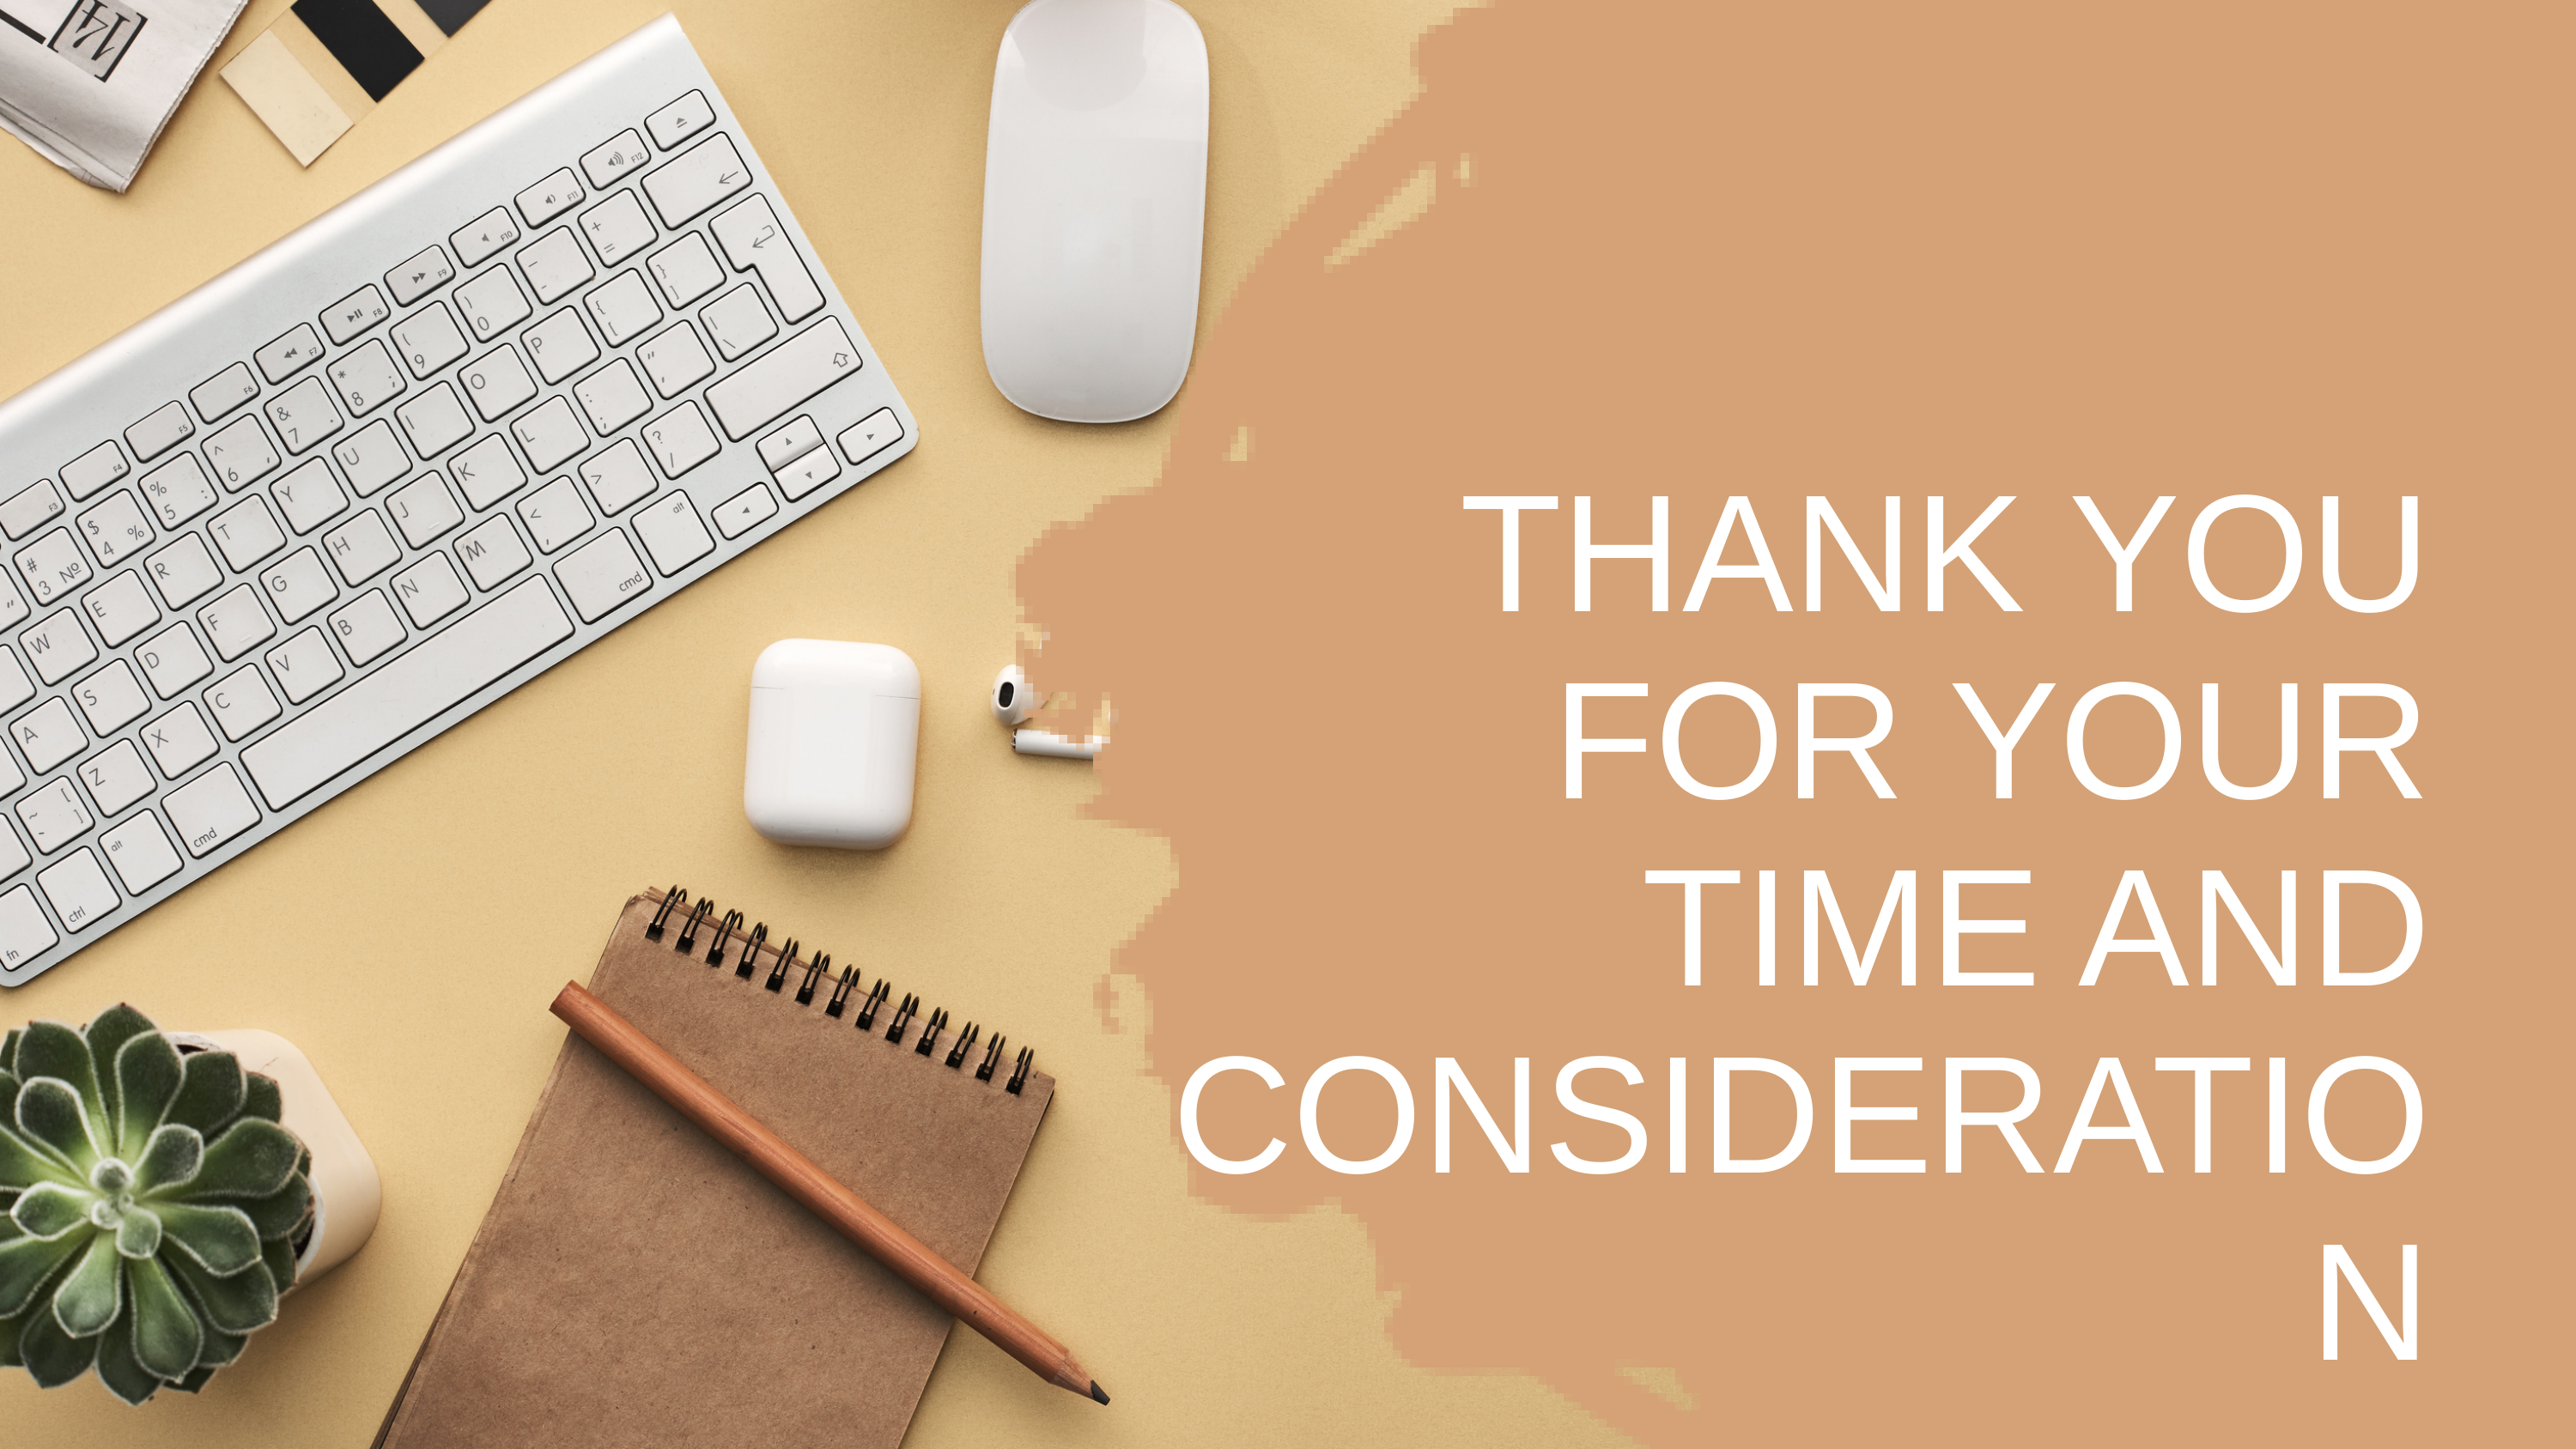

THANK YOU FOR YOUR TIME AND CONSIDERATION